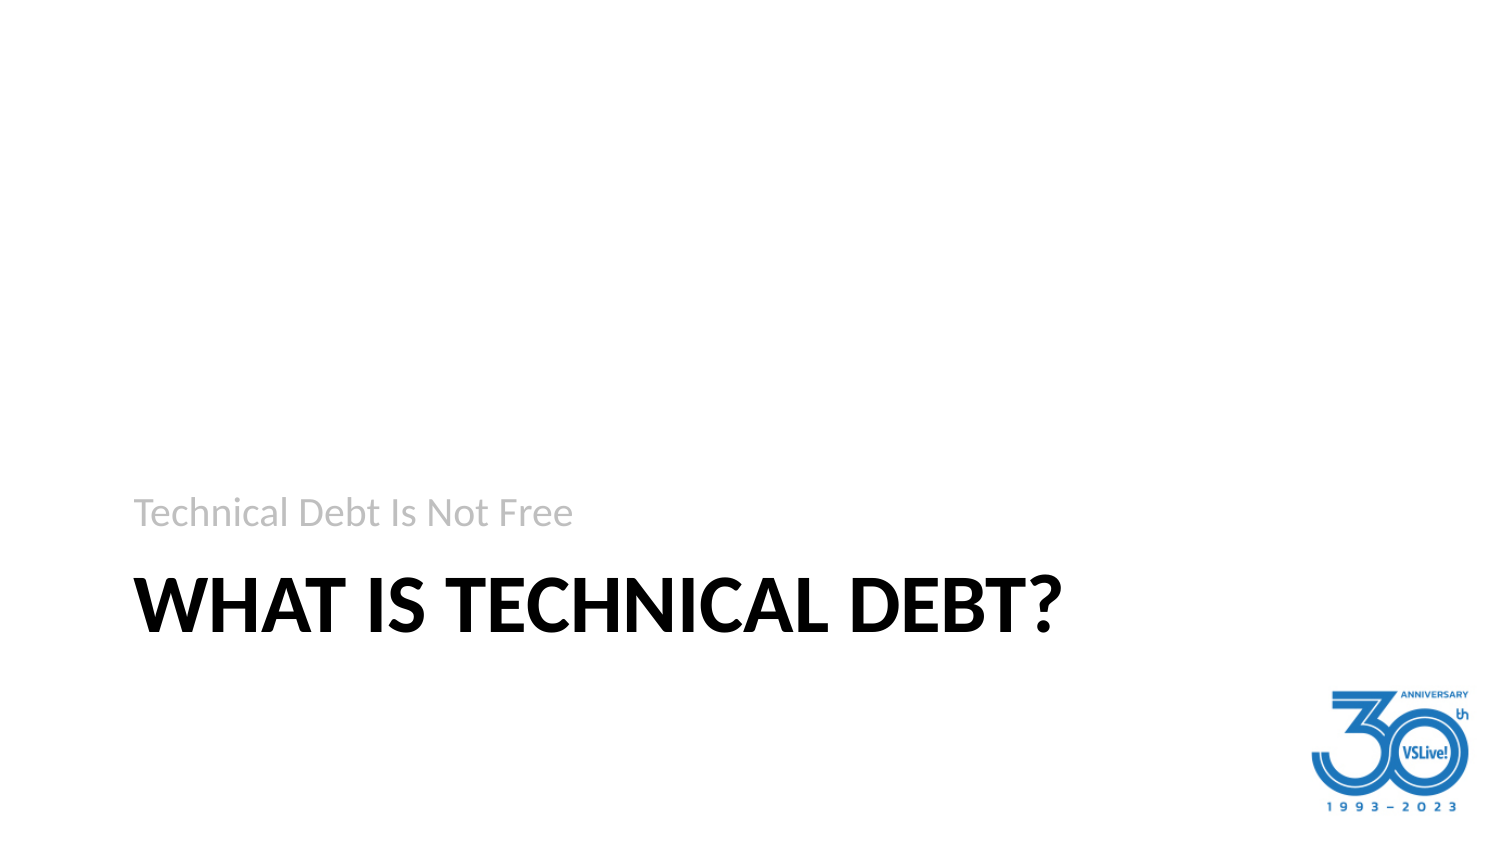

Technical Debt Is Not Free
# What is Technical Debt?